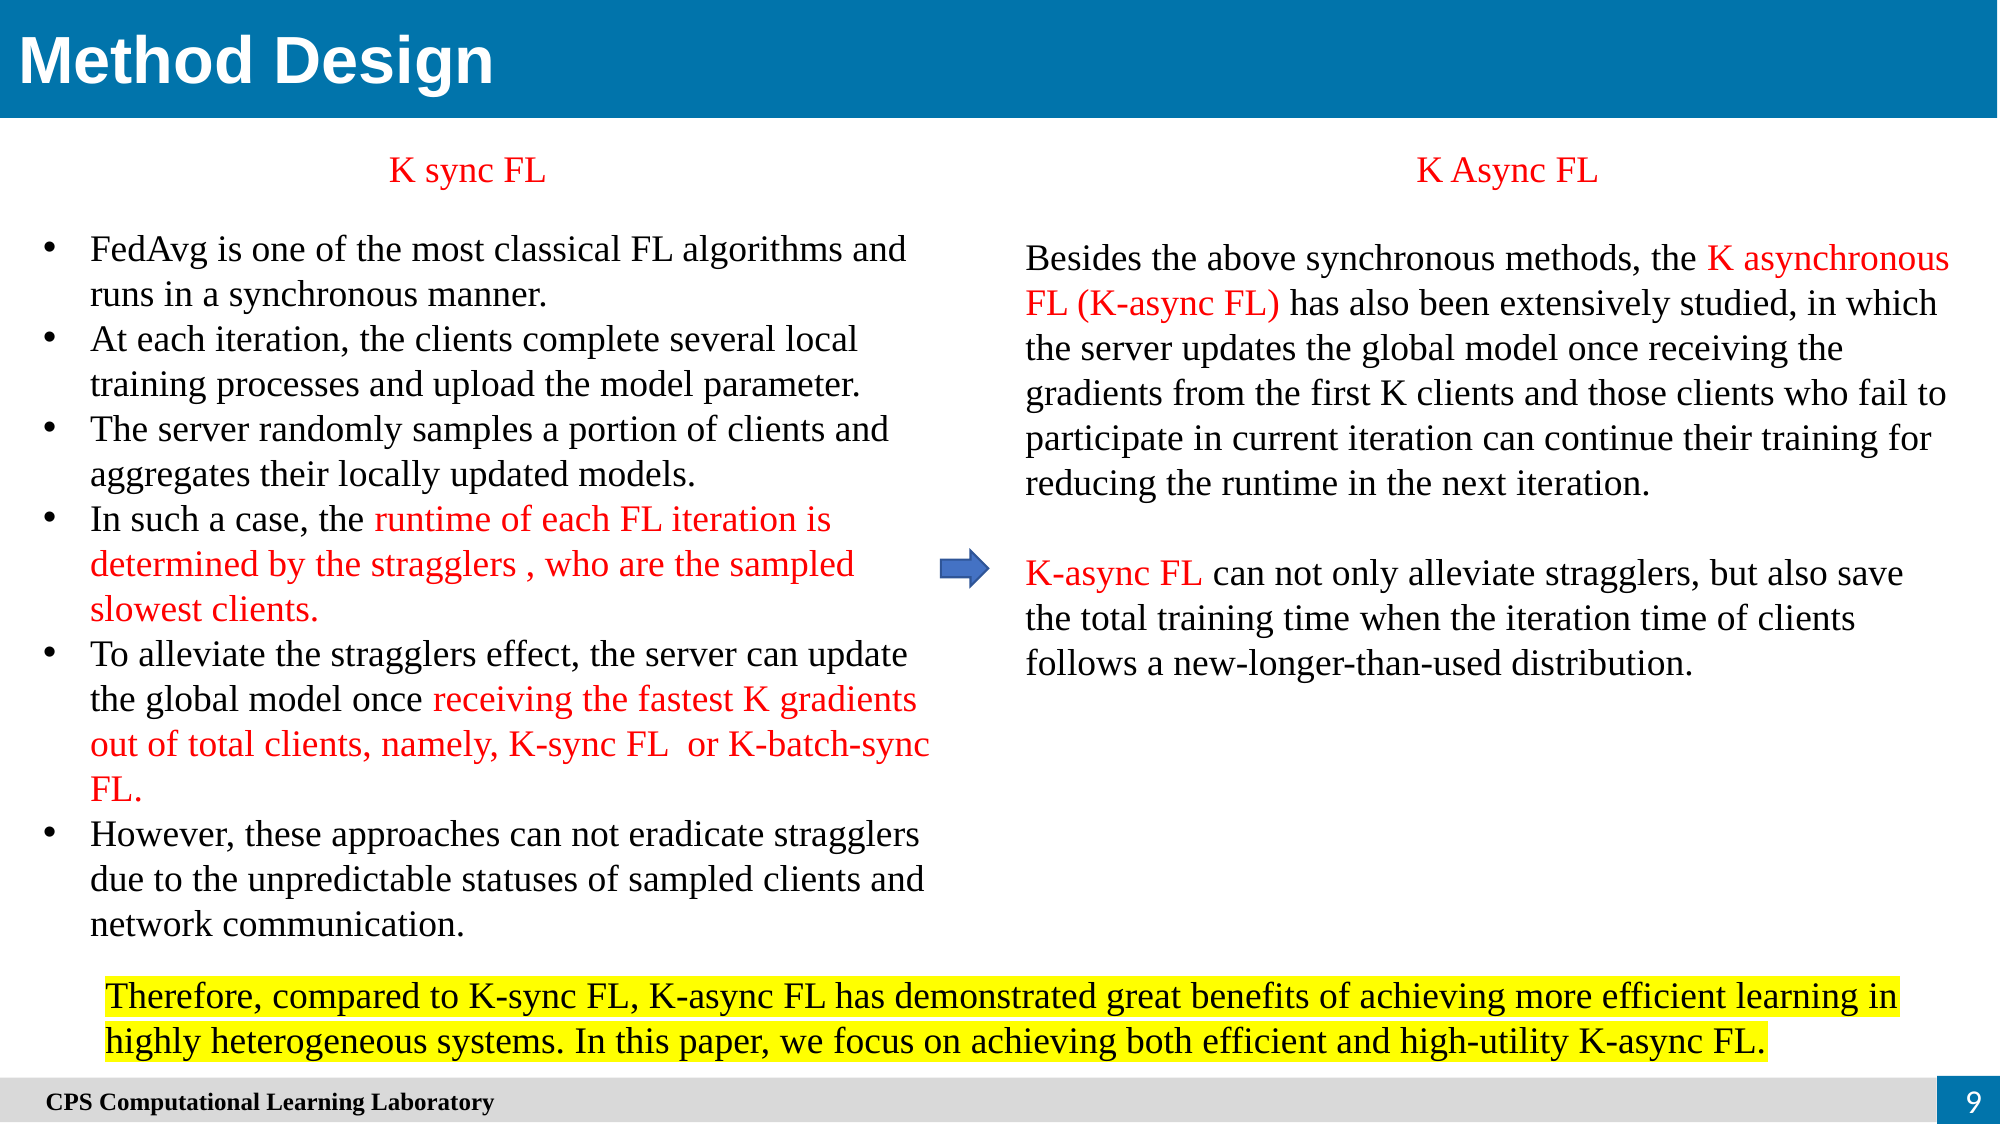

Method Design
K sync FL
K Async FL
FedAvg is one of the most classical FL algorithms and runs in a synchronous manner.
At each iteration, the clients complete several local training processes and upload the model parameter.
The server randomly samples a portion of clients and aggregates their locally updated models.
In such a case, the runtime of each FL iteration is determined by the stragglers , who are the sampled slowest clients.
To alleviate the stragglers effect, the server can update the global model once receiving the fastest K gradients out of total clients, namely, K-sync FL  or K-batch-sync FL.
However, these approaches can not eradicate stragglers due to the unpredictable statuses of sampled clients and network communication.
Besides the above synchronous methods, the K asynchronous FL (K-async FL) has also been extensively studied, in which the server updates the global model once receiving the gradients from the first K clients and those clients who fail to participate in current iteration can continue their training for reducing the runtime in the next iteration.

K-async FL can not only alleviate stragglers, but also save the total training time when the iteration time of clients follows a new-longer-than-used distribution.

Therefore, compared to K-sync FL, K-async FL has demonstrated great benefits of achieving more efficient learning in highly heterogeneous systems. In this paper, we focus on achieving both efficient and high-utility K-async FL.

9
　CPS Computational Learning Laboratory